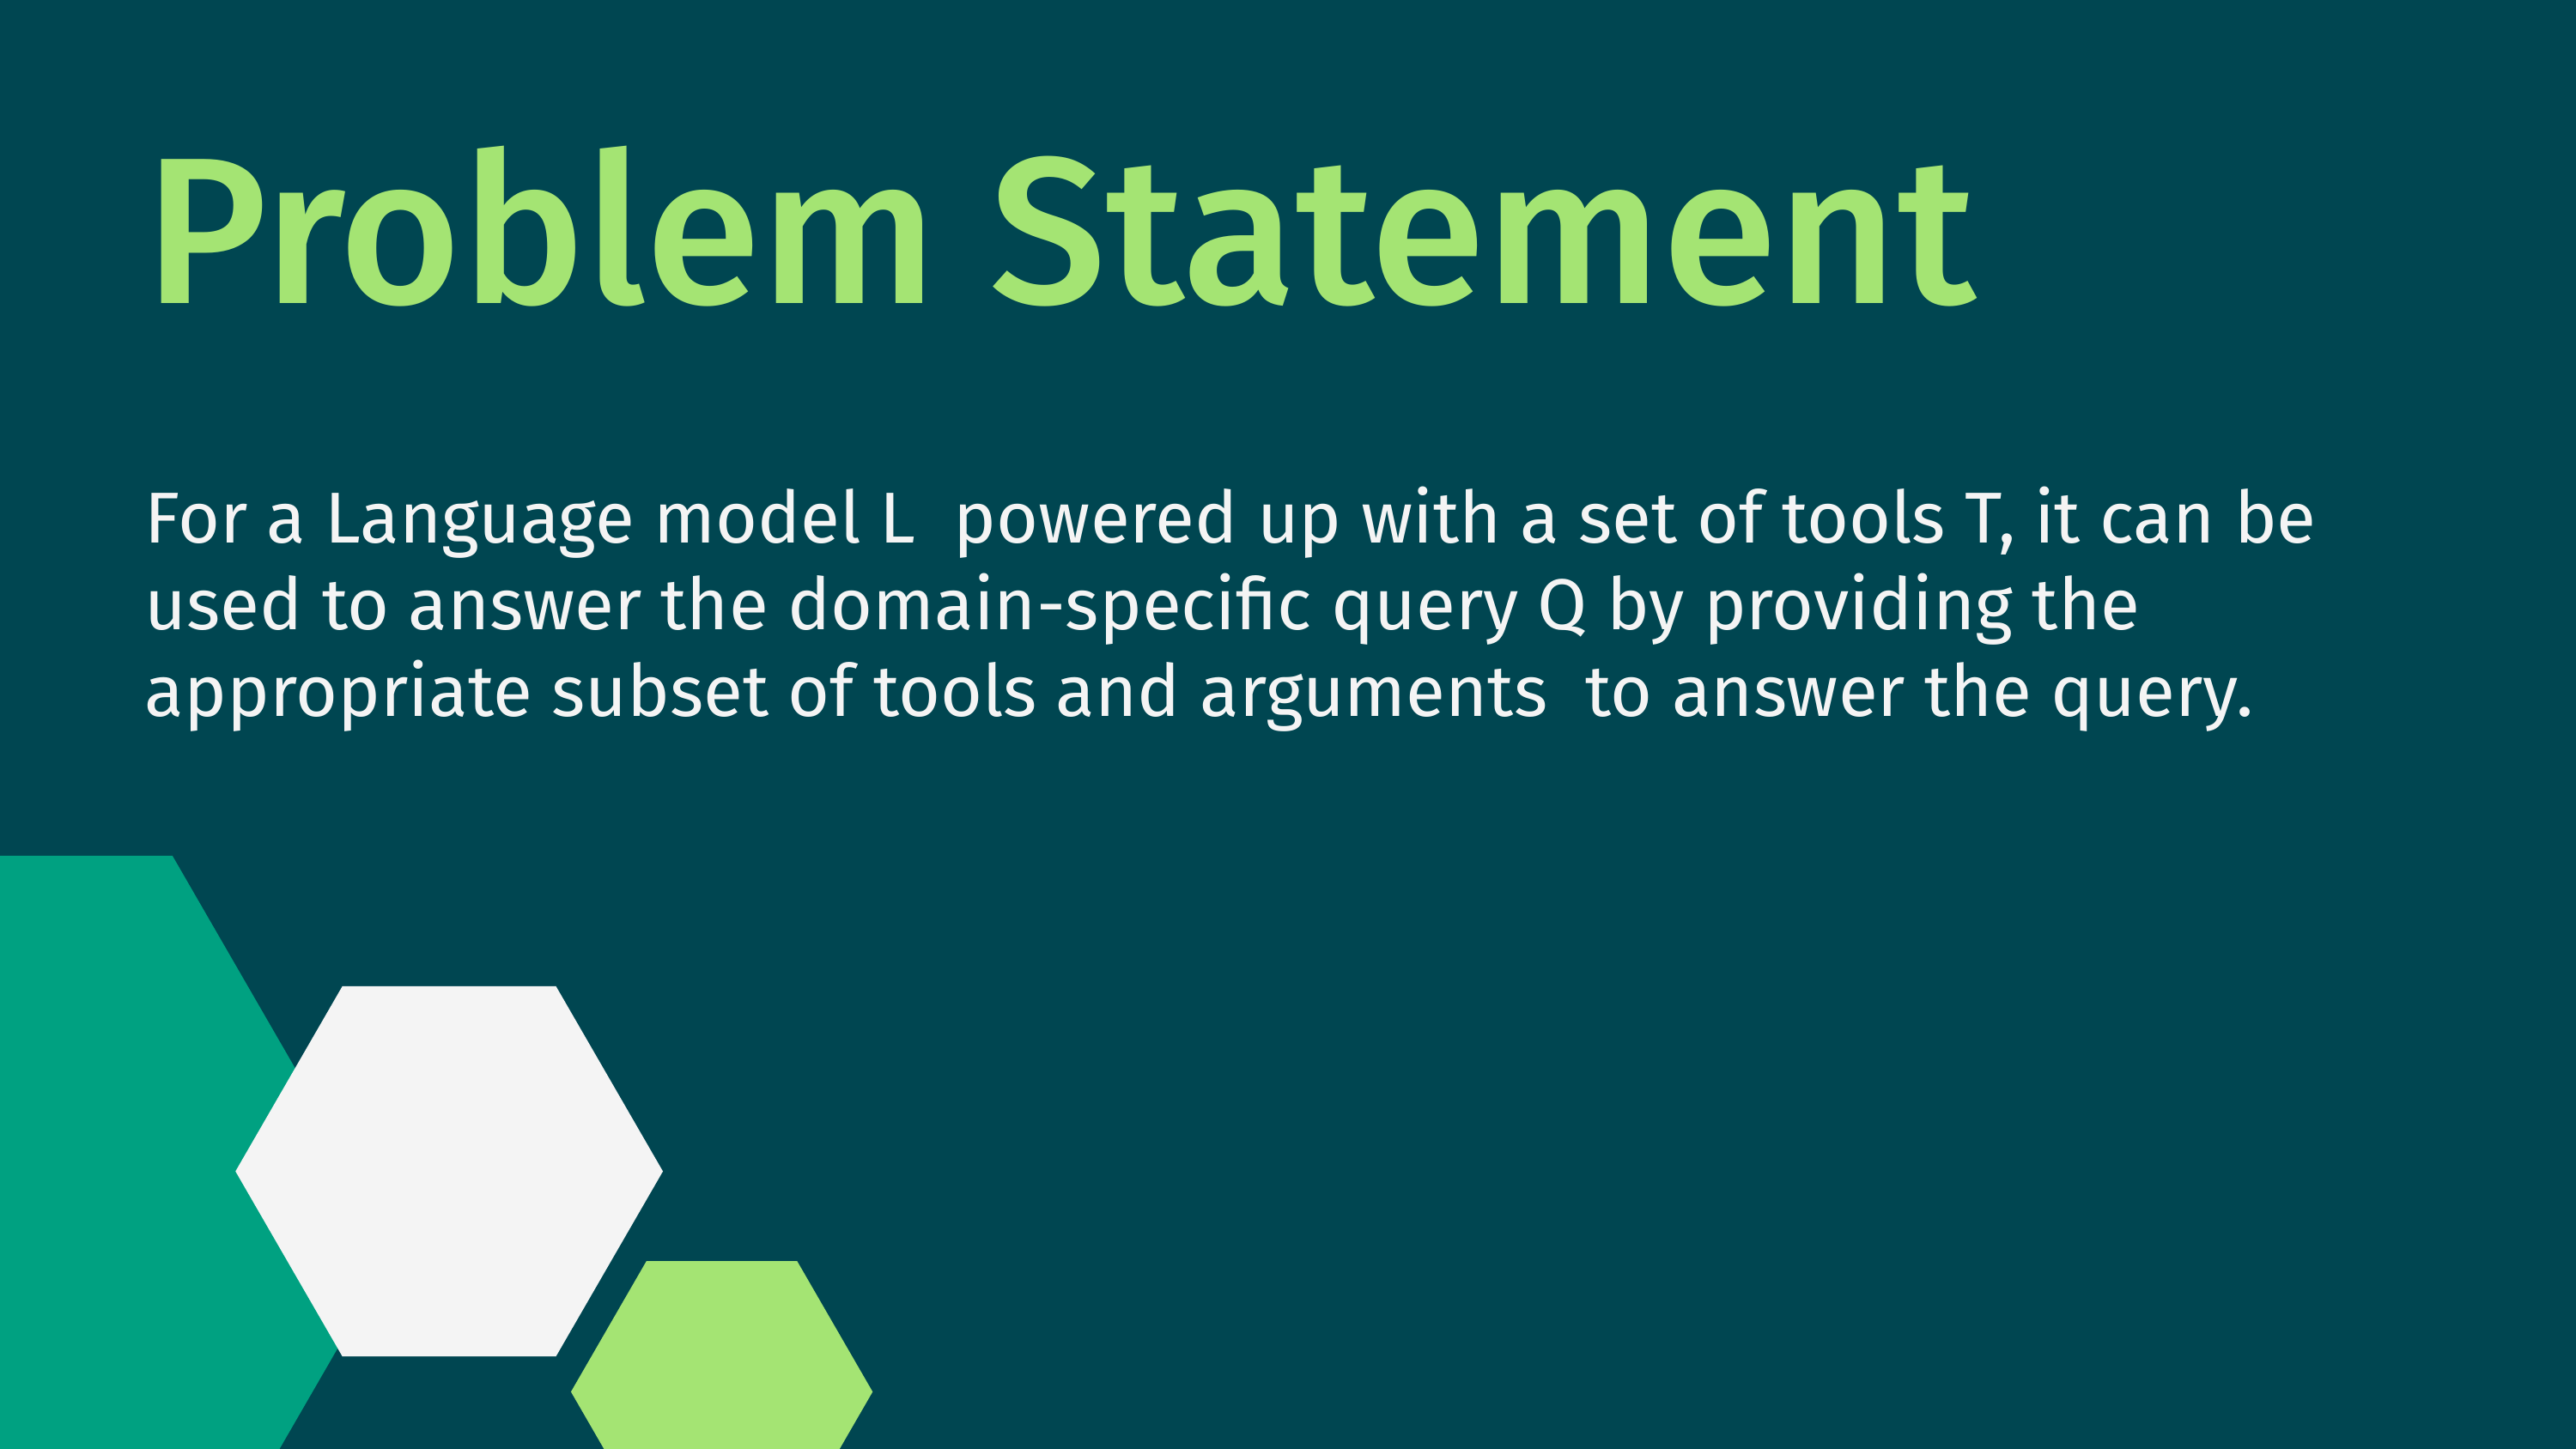

Problem Statement
For a Language model L  powered up with a set of tools T, it can be used to answer the domain-specific query Q by providing the appropriate subset of tools and arguments  to answer the query.